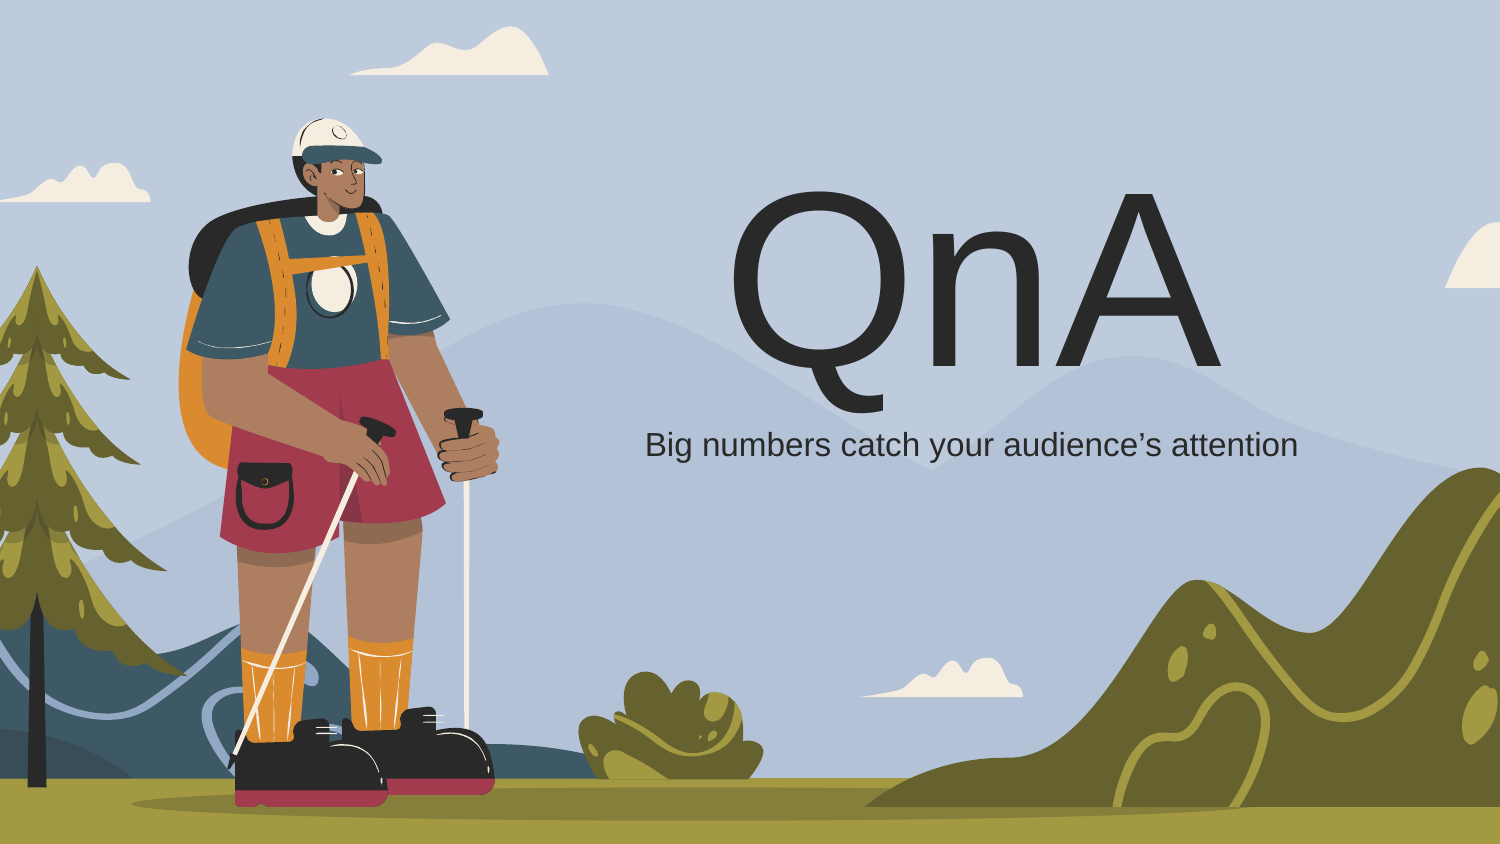

# QnA
Big numbers catch your audience’s attention